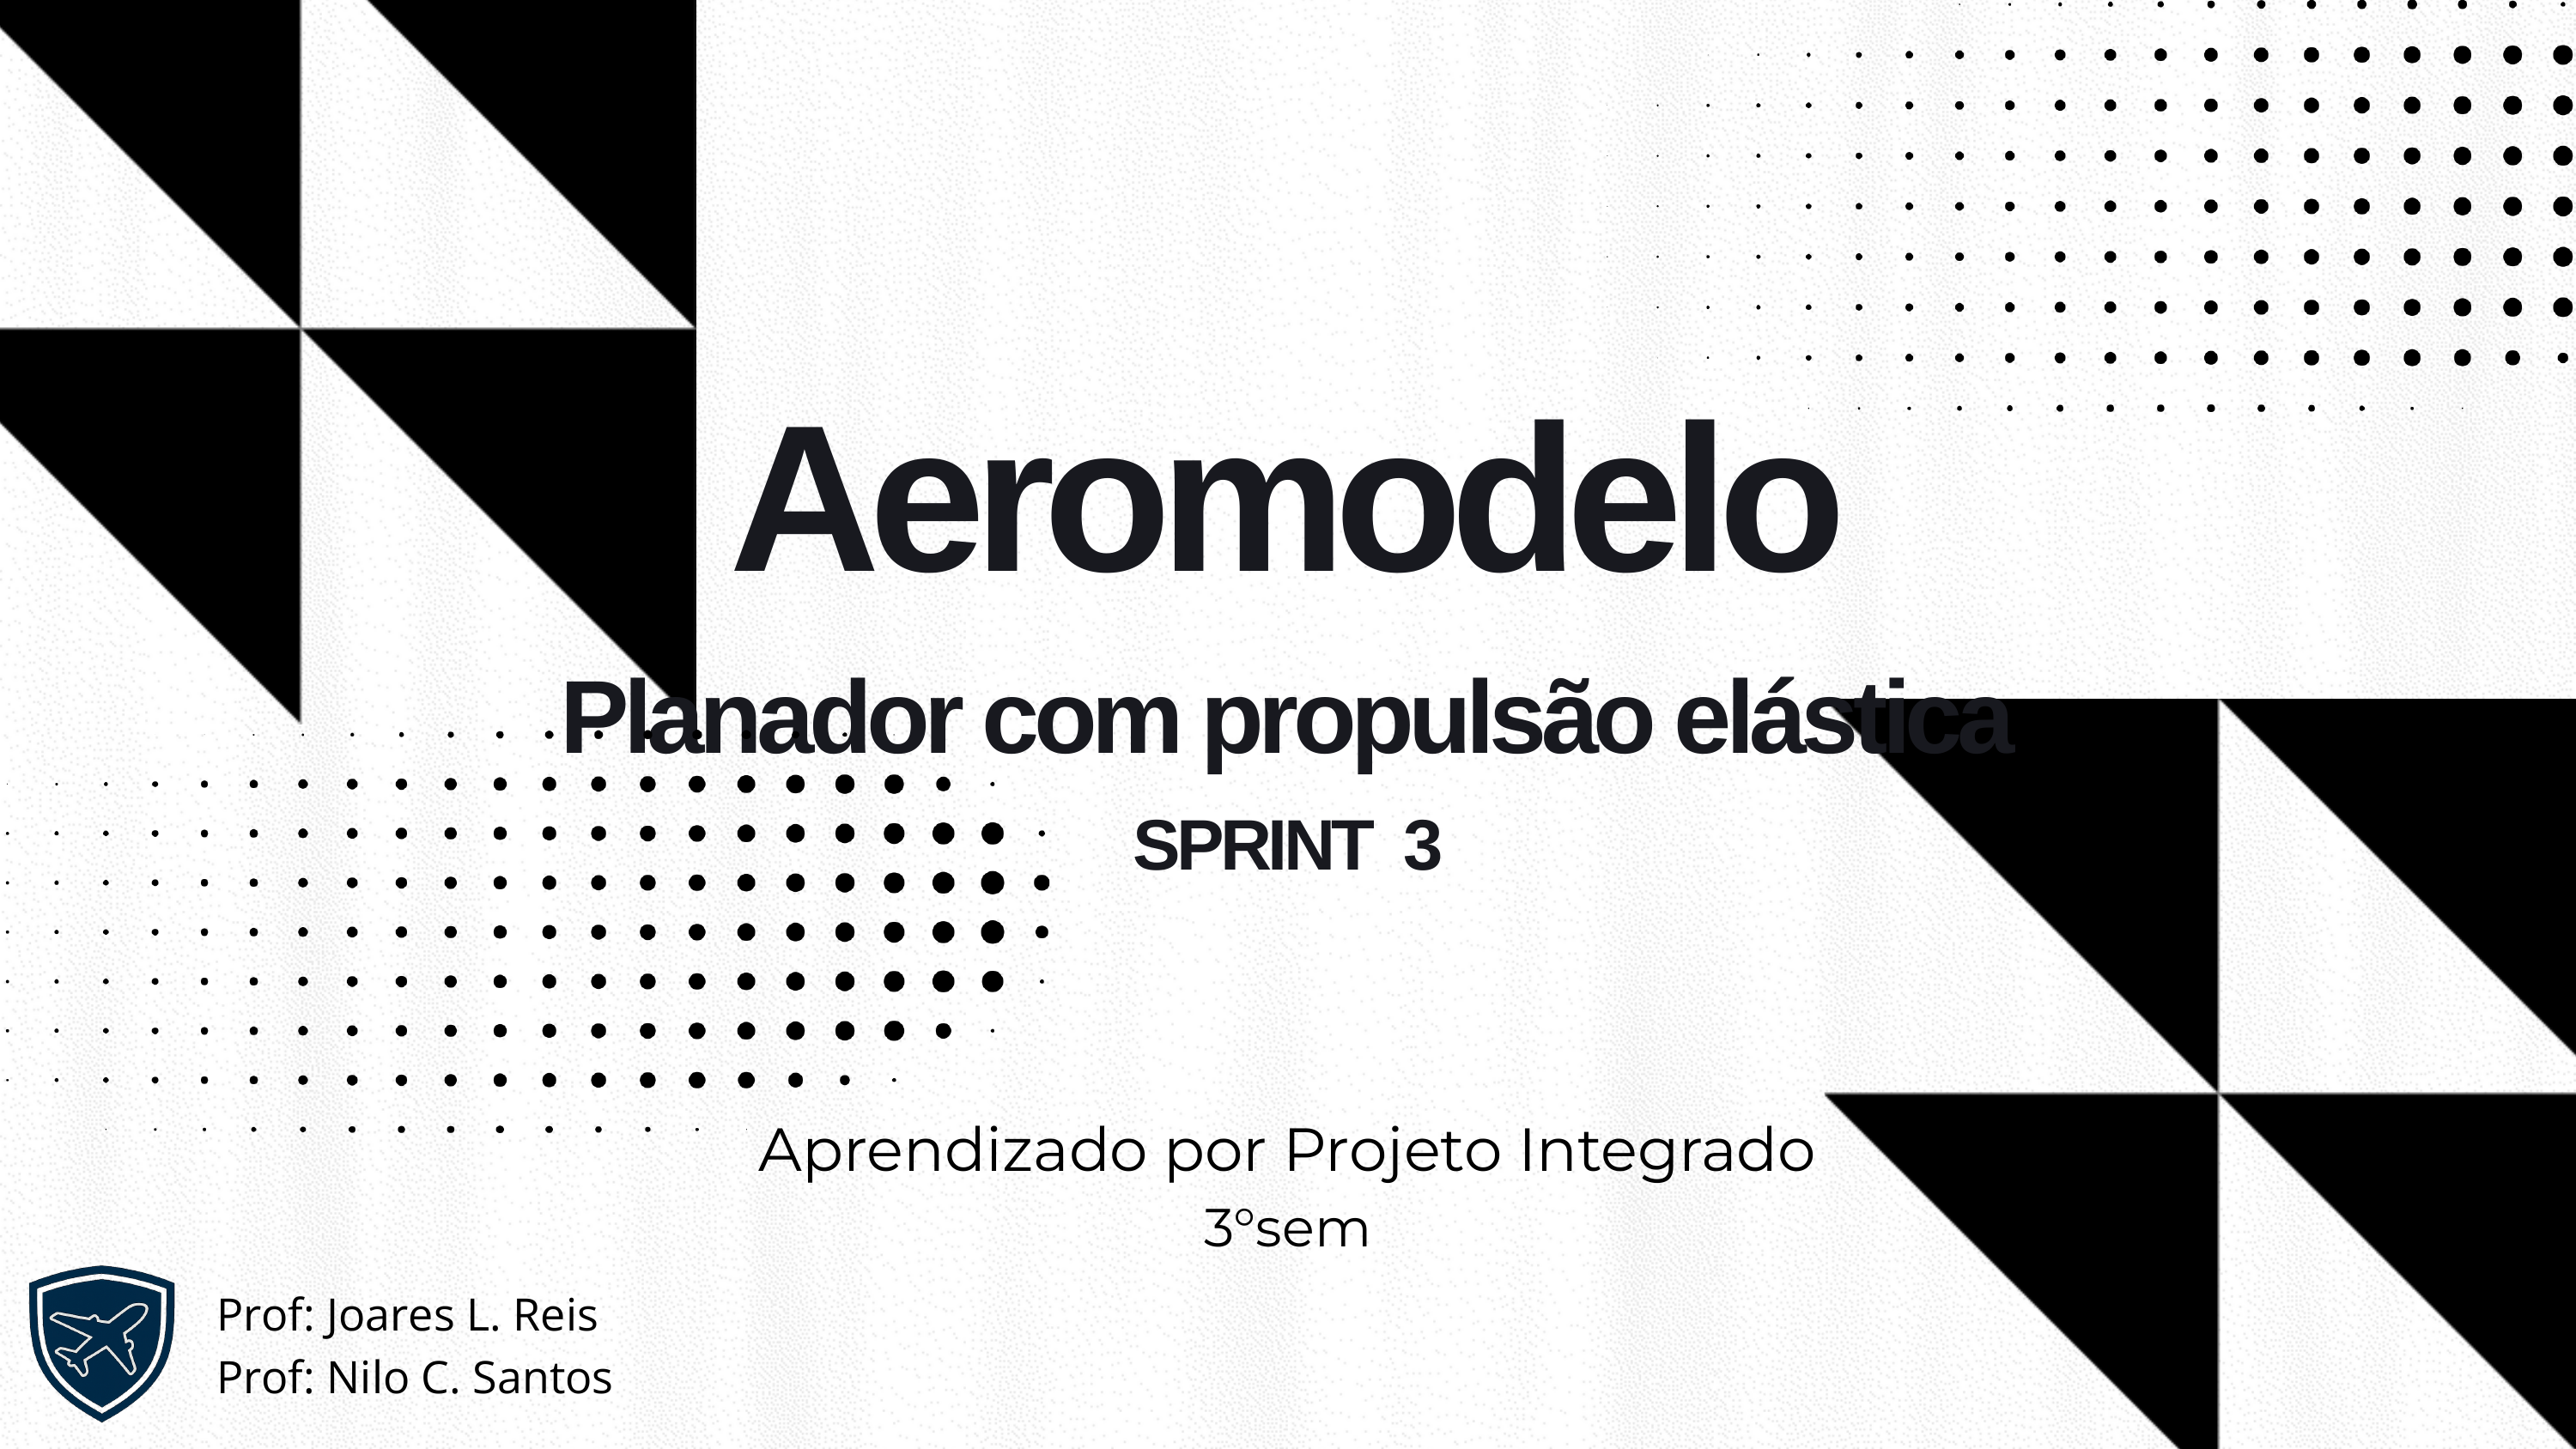

Aeromodelo
Planador com propulsão elástica
SPRINT  3

Aprendizado por Projeto Integrado
3°sem

Prof: Joares L. Reis
Prof: Nilo C. Santos